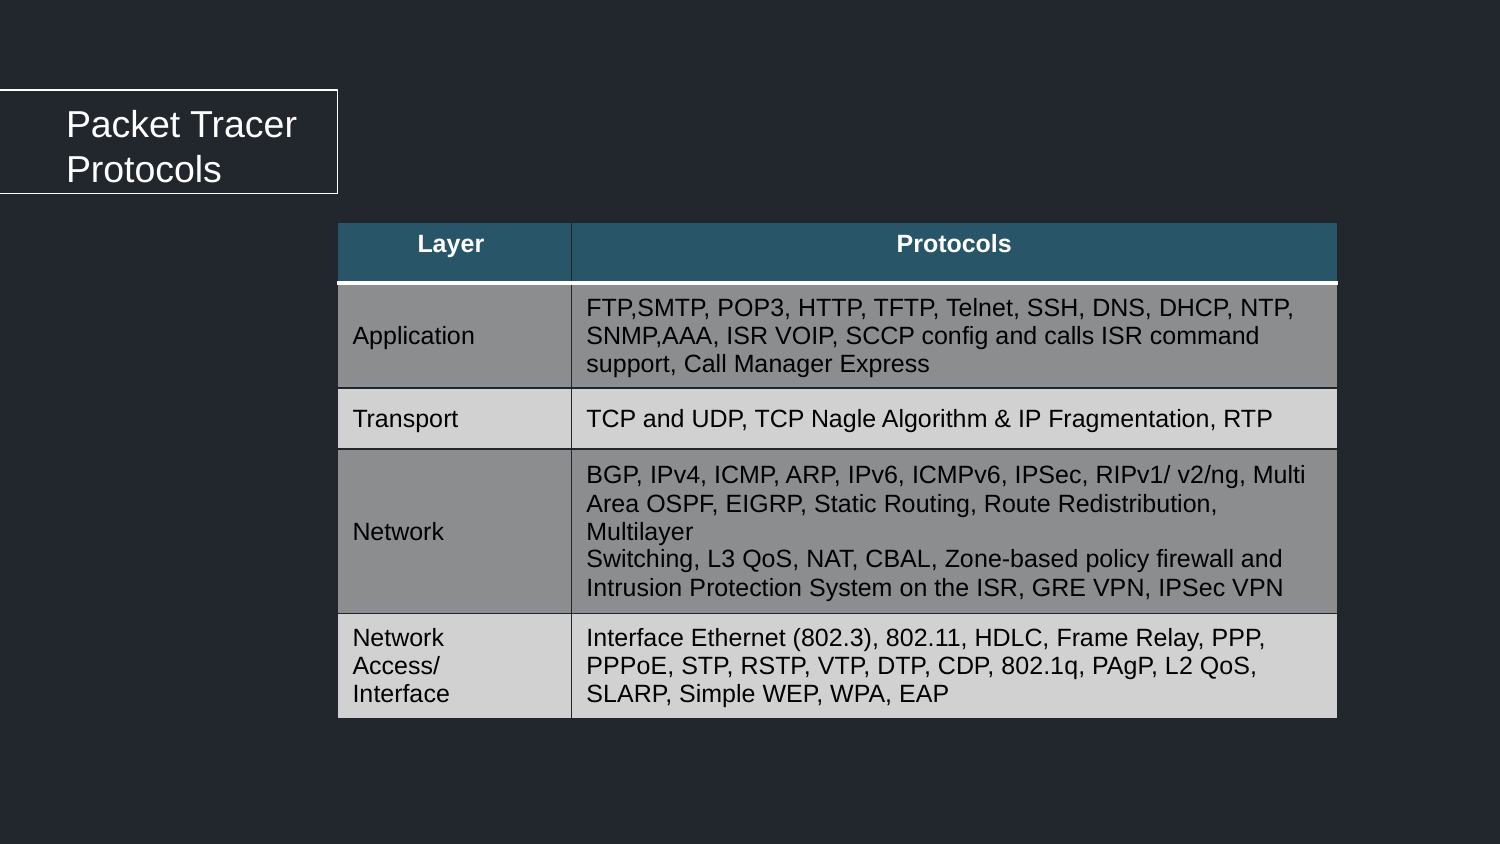

# Packet Tracer Protocols

| Layer | Protocols |
| --- | --- |
| Application | FTP,SMTP, POP3, HTTP, TFTP, Telnet, SSH, DNS, DHCP, NTP, SNMP,AAA, ISR VOIP, SCCP config and calls ISR command support, Call Manager Express |
| Transport | TCP and UDP, TCP Nagle Algorithm & IP Fragmentation, RTP |
| Network | BGP, IPv4, ICMP, ARP, IPv6, ICMPv6, IPSec, RIPv1/ v2/ng, Multi Area OSPF, EIGRP, Static Routing, Route Redistribution, Multilayer Switching, L3 QoS, NAT, CBAL, Zone-based policy firewall and Intrusion Protection System on the ISR, GRE VPN, IPSec VPN |
| Network Access/ Interface | Interface Ethernet (802.3), 802.11, HDLC, Frame Relay, PPP, PPPoE, STP, RSTP, VTP, DTP, CDP, 802.1q, PAgP, L2 QoS, SLARP, Simple WEP, WPA, EAP |